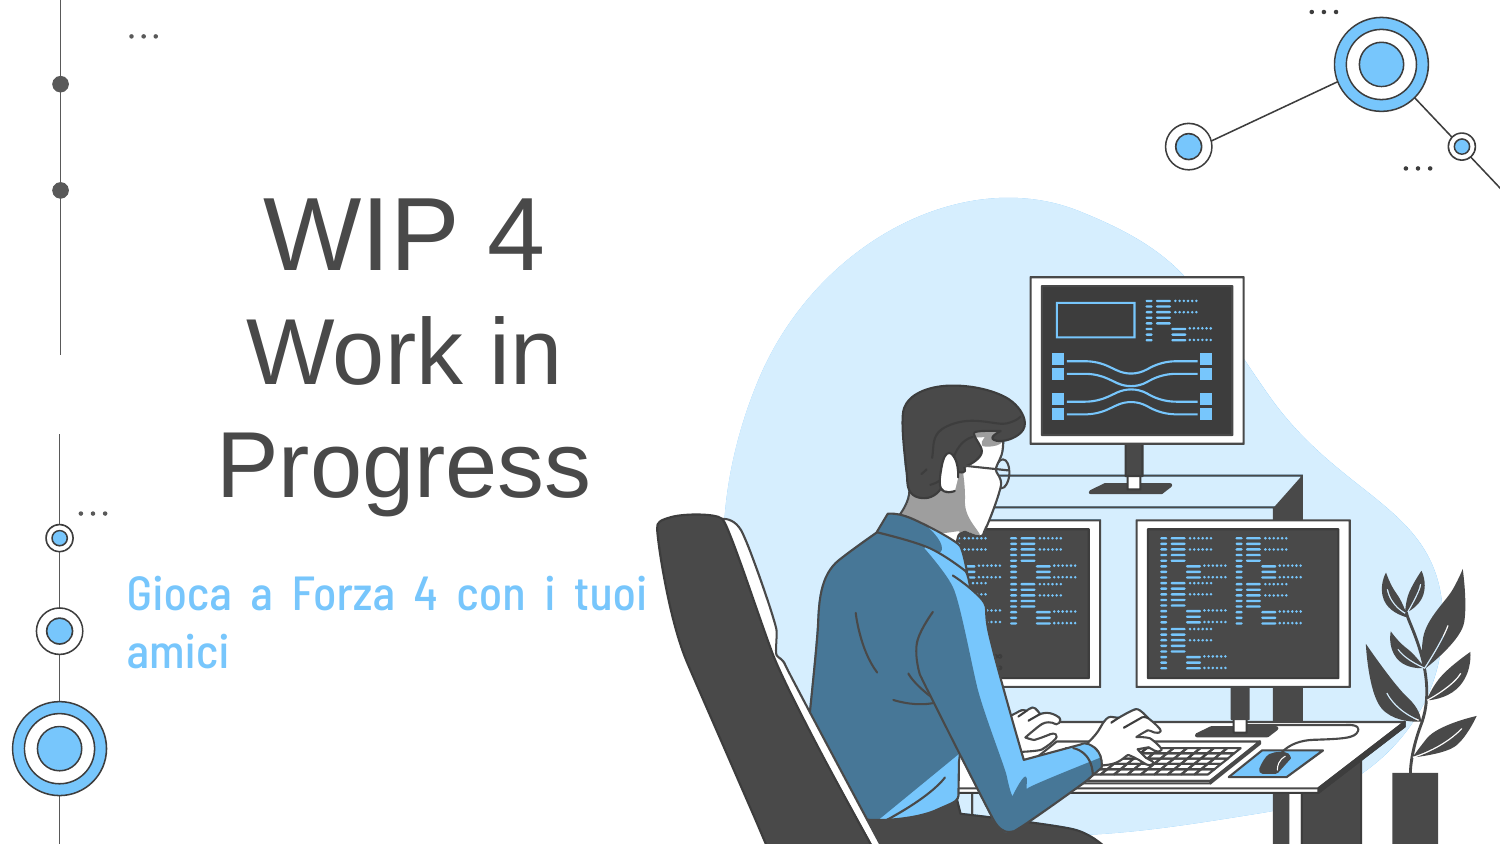

# WIP 4 Work in Progress

Gioca a Forza 4 con i tuoi amici